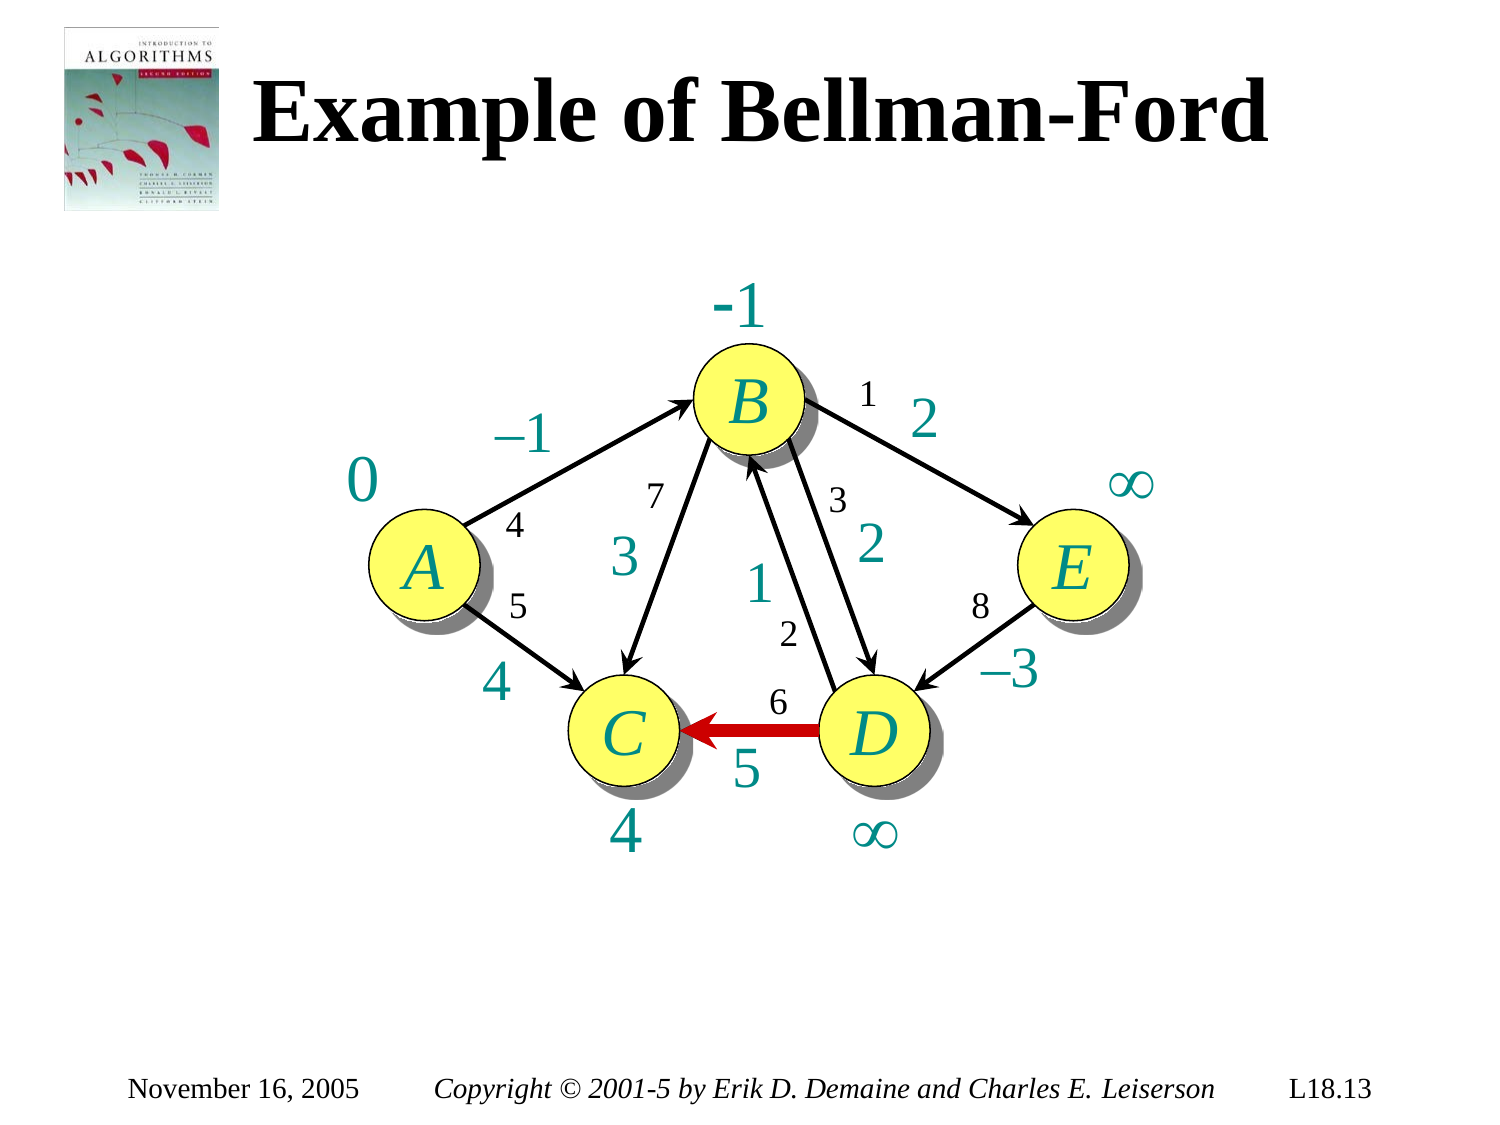

# Example of Bellman-Ford
−1
B

1
2
–1

0
∞

7
3
4
2

3
A
E
1
5
4
8
–3
2
D
∞
C
4

6

5
November 16, 2005
Copyright © 2001-5 by Erik D. Demaine and Charles E. Leiserson
L18.13